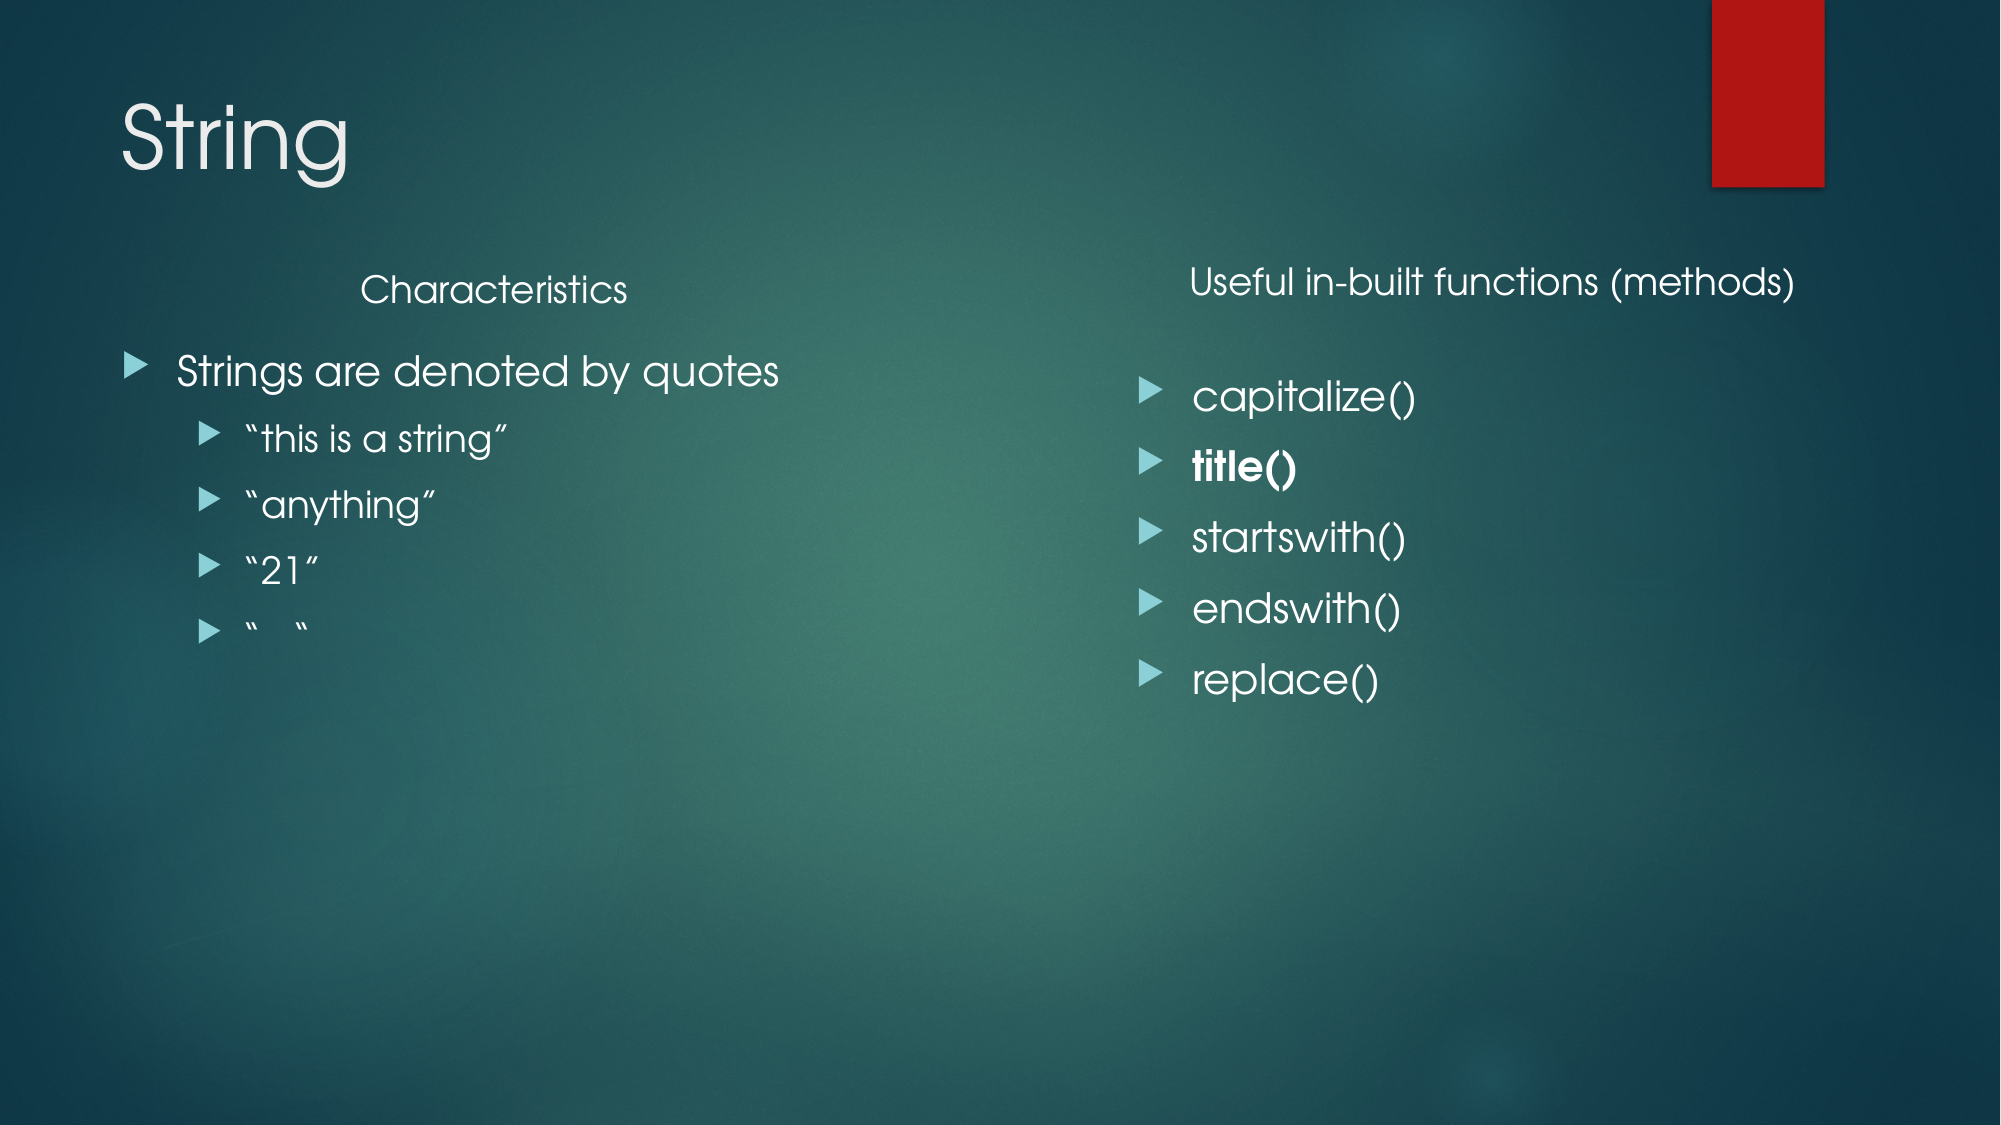

# String
Useful in-built functions (methods)
Characteristics
Strings are denoted by quotes
“this is a string”
“anything”
“21”
“   “
capitalize()
title()
startswith()
endswith()
replace()